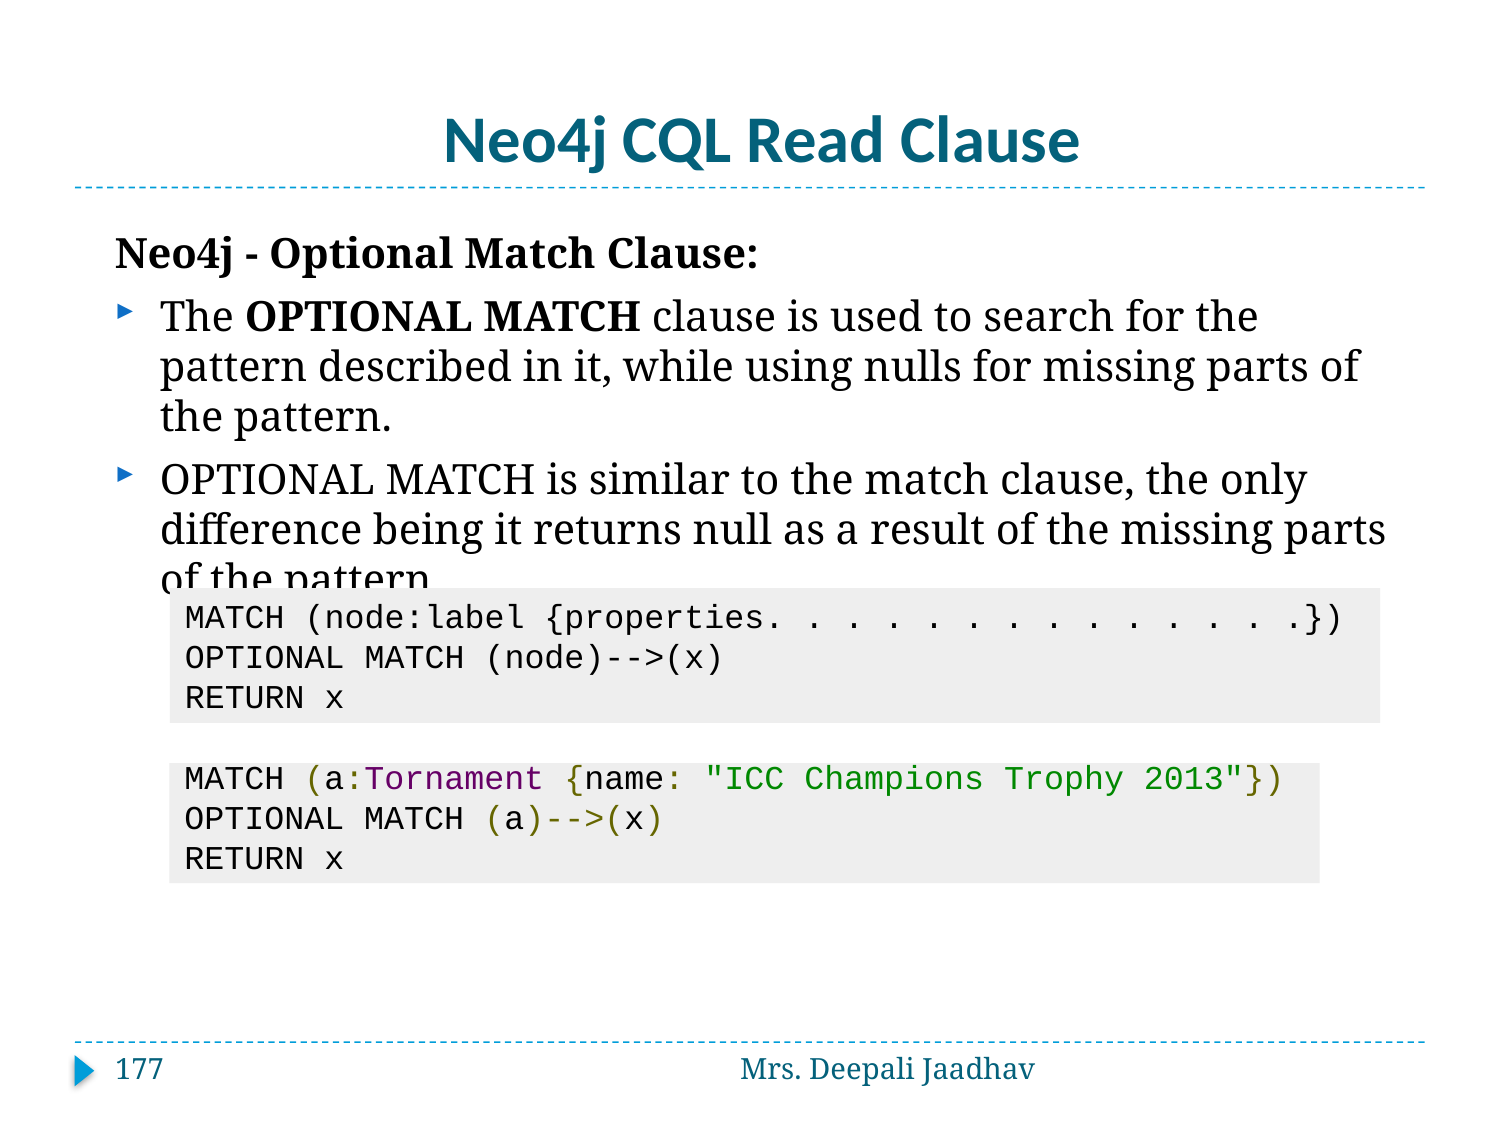

# Neo4j CQL Read Clause
Neo4j - Optional Match Clause:
The OPTIONAL MATCH clause is used to search for the pattern described in it, while using nulls for missing parts of the pattern.
OPTIONAL MATCH is similar to the match clause, the only difference being it returns null as a result of the missing parts of the pattern.

MATCH (node:label {properties. . . . . . . . . . . . . .})
OPTIONAL MATCH (node)-->(x)
RETURN x
MATCH (a:Tornament {name: "ICC Champions Trophy 2013"})
OPTIONAL MATCH (a)-->(x)
RETURN x
177
Mrs. Deepali Jaadhav